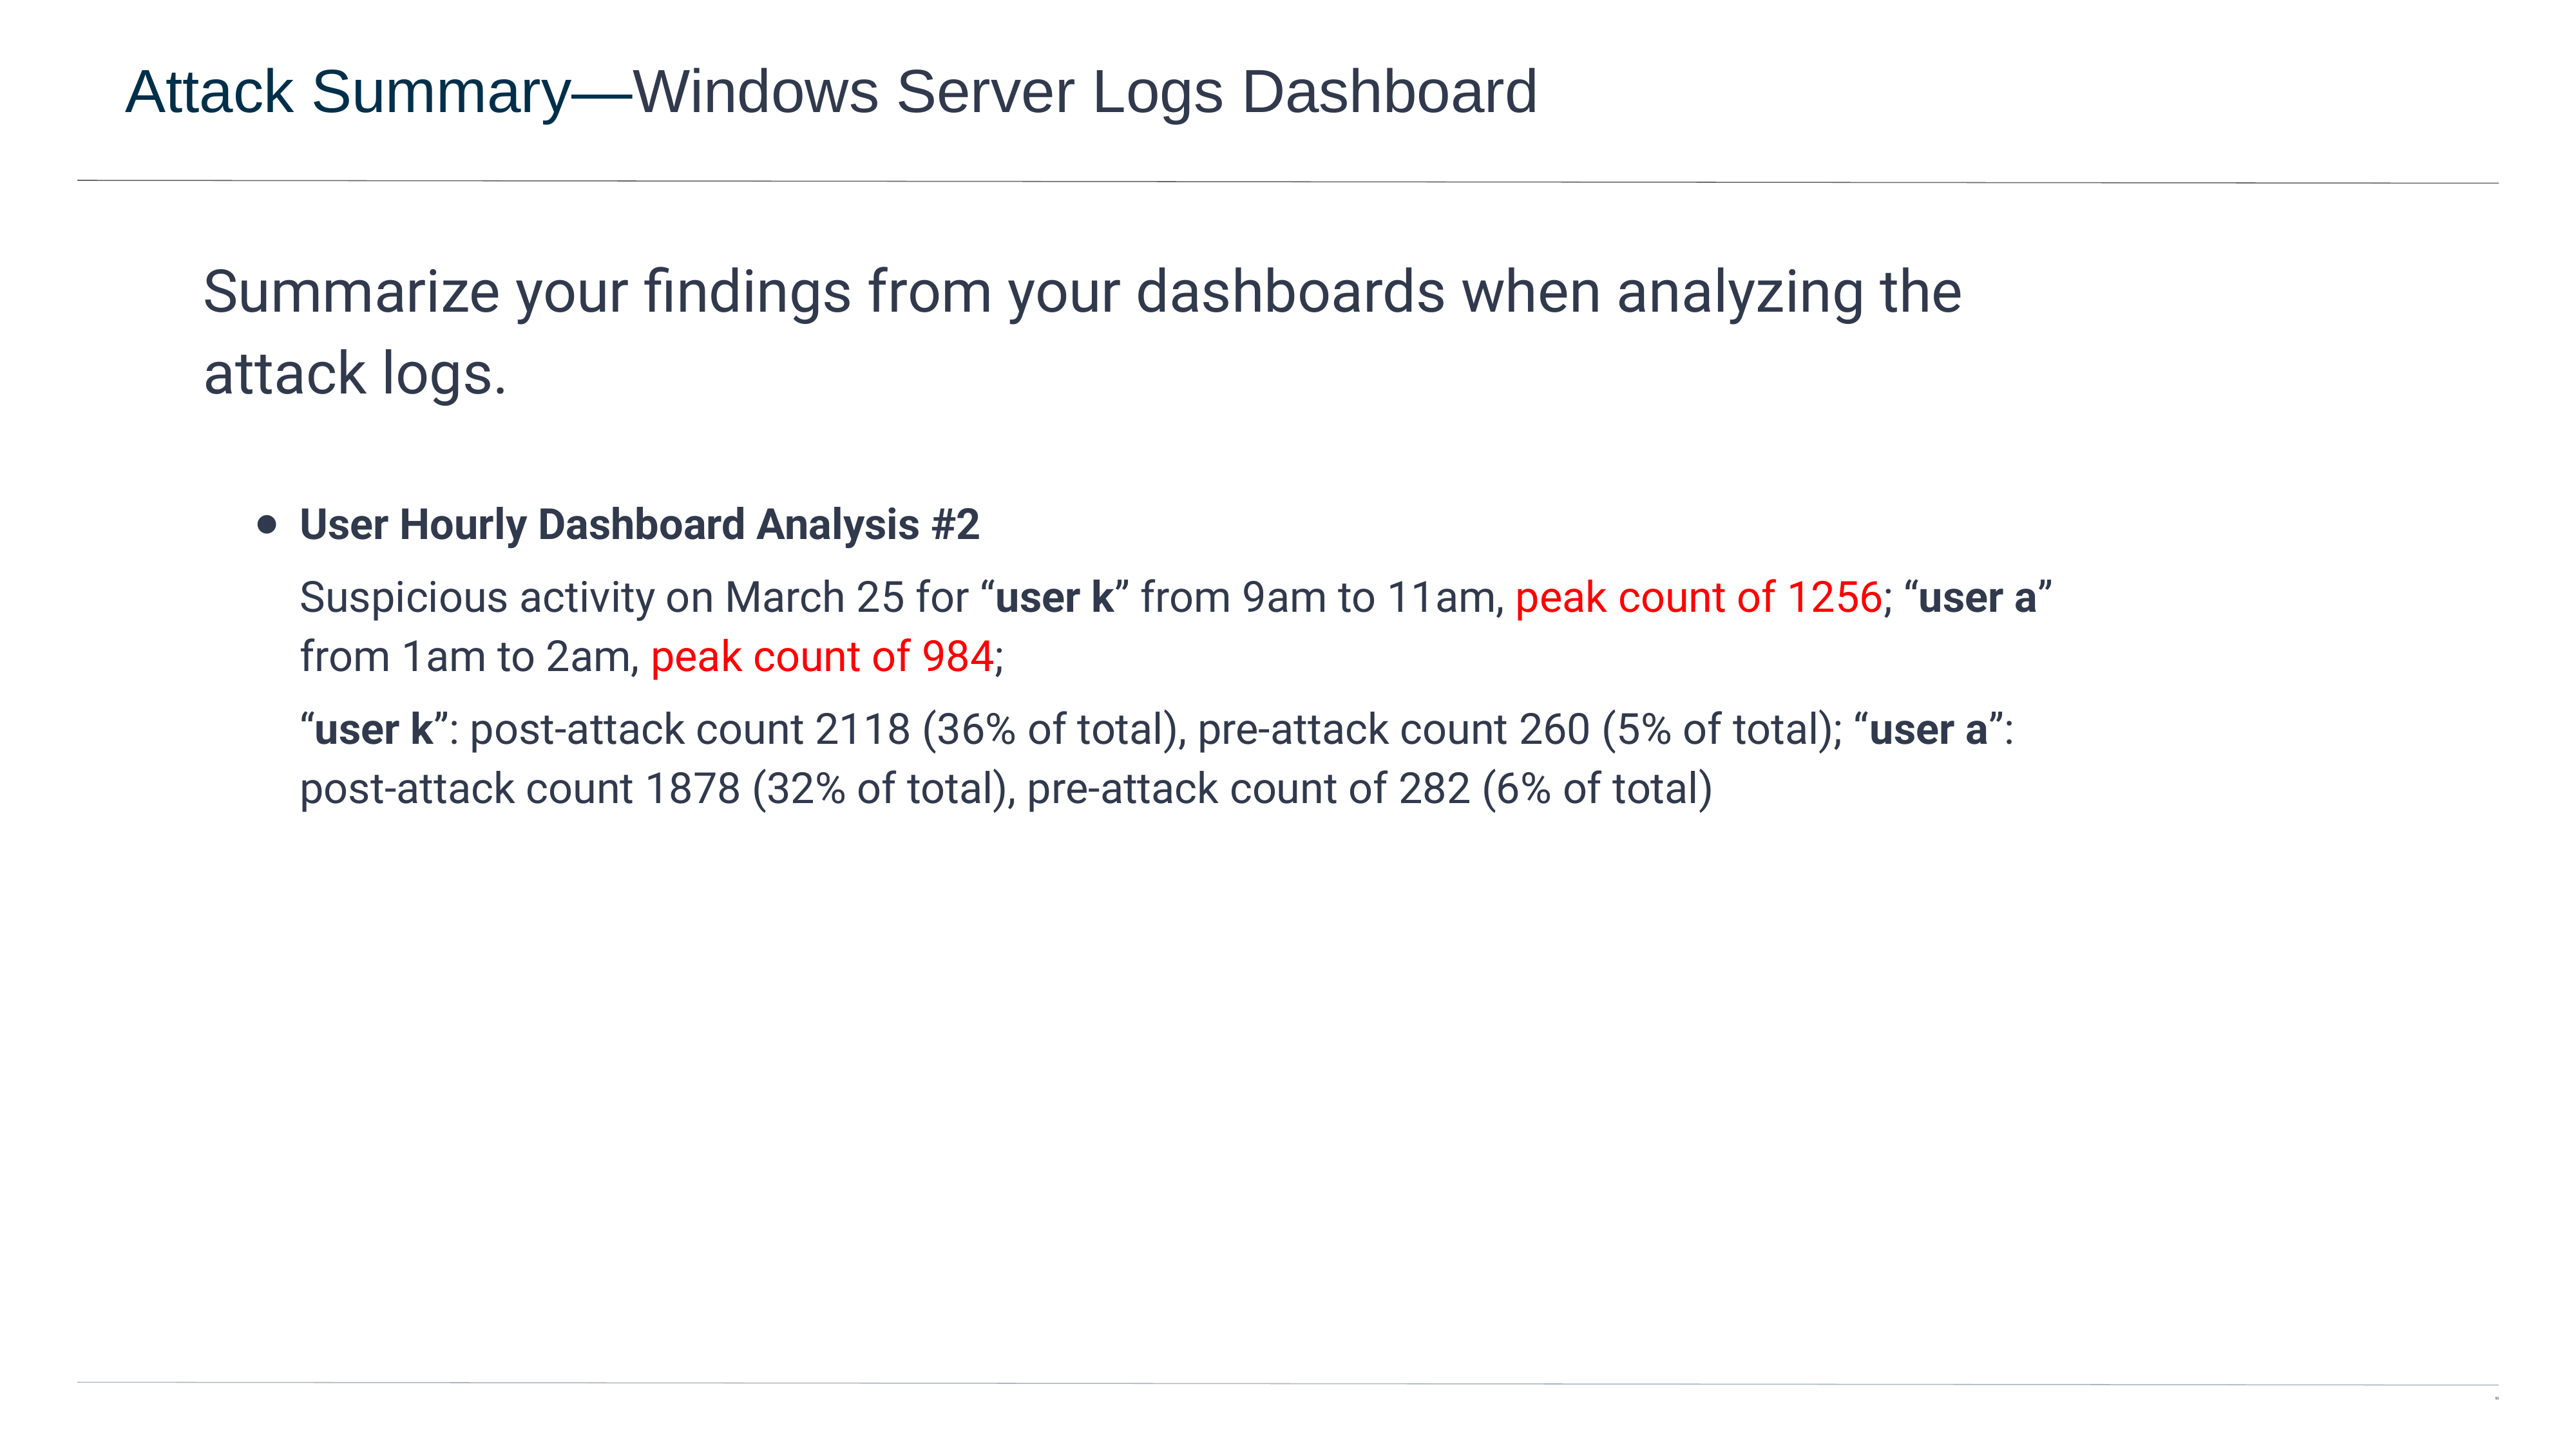

# Attack Summary—Windows Server Logs Dashboard
Summarize your findings from your dashboards when analyzing the attack logs.

User Hourly Dashboard Analysis #2
Suspicious activity on March 25 for “user k” from 9am to 11am, peak count of 1256; “user a” from 1am to 2am, peak count of 984;
“user k”: post-attack count 2118 (36% of total), pre-attack count 260 (5% of total); “user a”: post-attack count 1878 (32% of total), pre-attack count of 282 (6% of total)
55